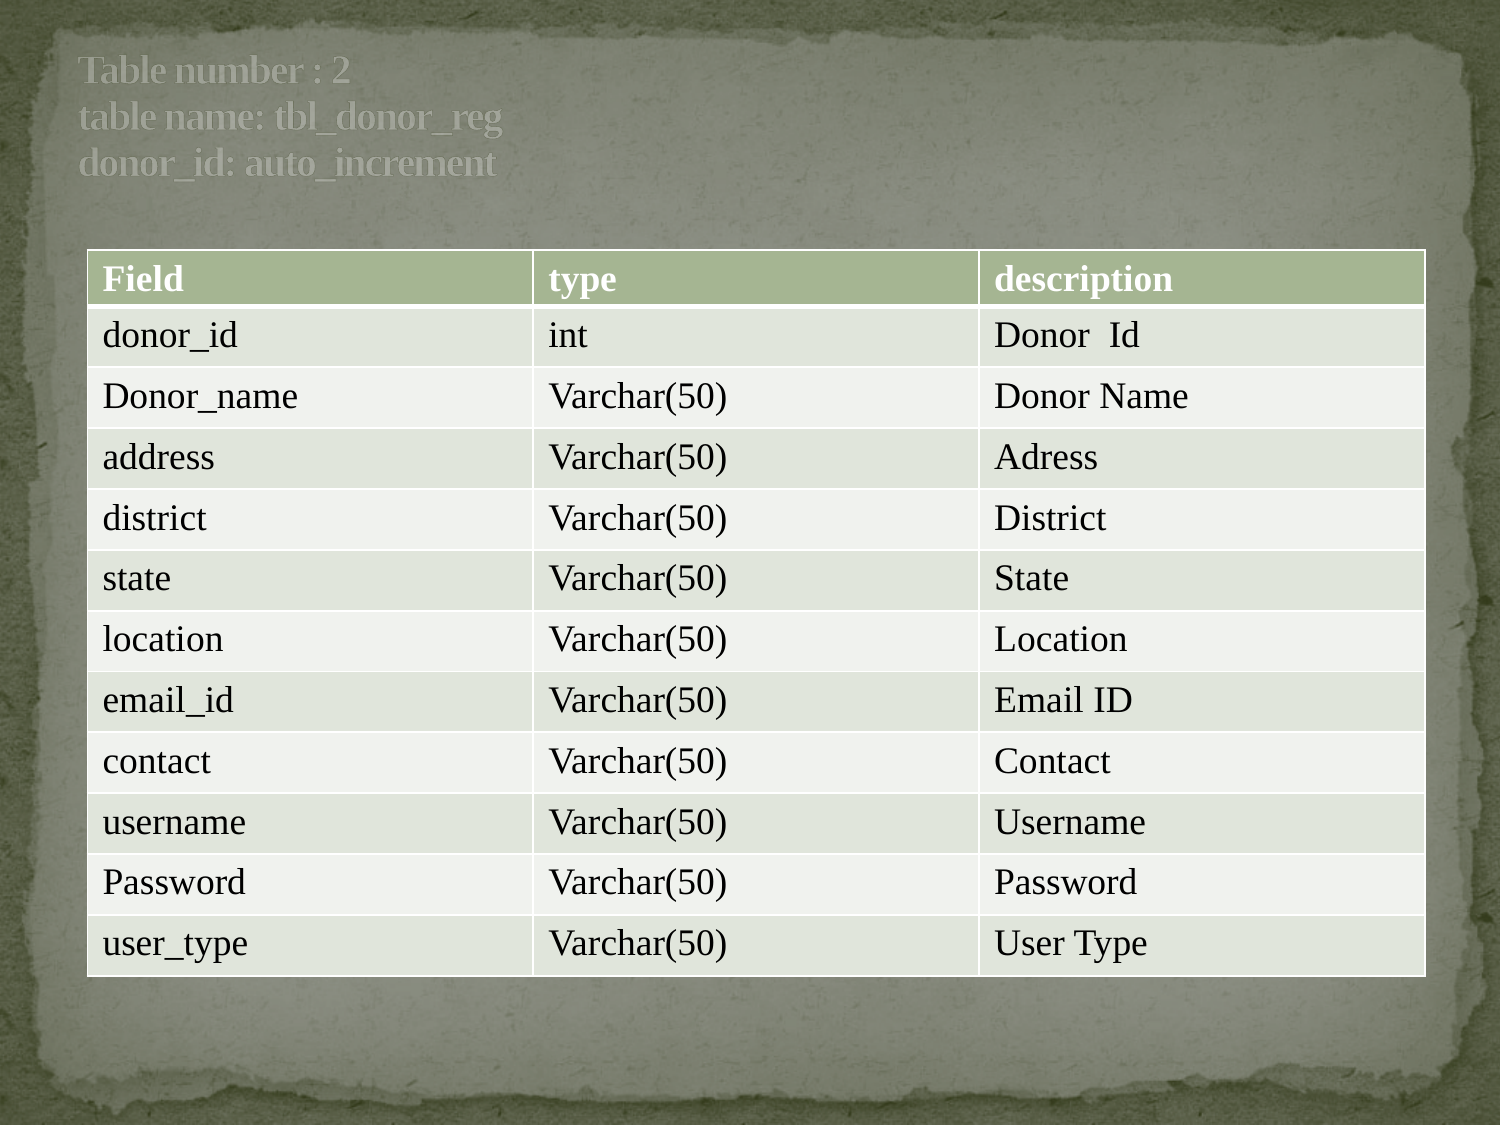

# Table number : 2 table name: tbl_donor_reg donor_id: auto_increment
| Field | type | description |
| --- | --- | --- |
| donor\_id | int | Donor Id |
| Donor\_name | Varchar(50) | Donor Name |
| address | Varchar(50) | Adress |
| district | Varchar(50) | District |
| state | Varchar(50) | State |
| location | Varchar(50) | Location |
| email\_id | Varchar(50) | Email ID |
| contact | Varchar(50) | Contact |
| username | Varchar(50) | Username |
| Password | Varchar(50) | Password |
| user\_type | Varchar(50) | User Type |